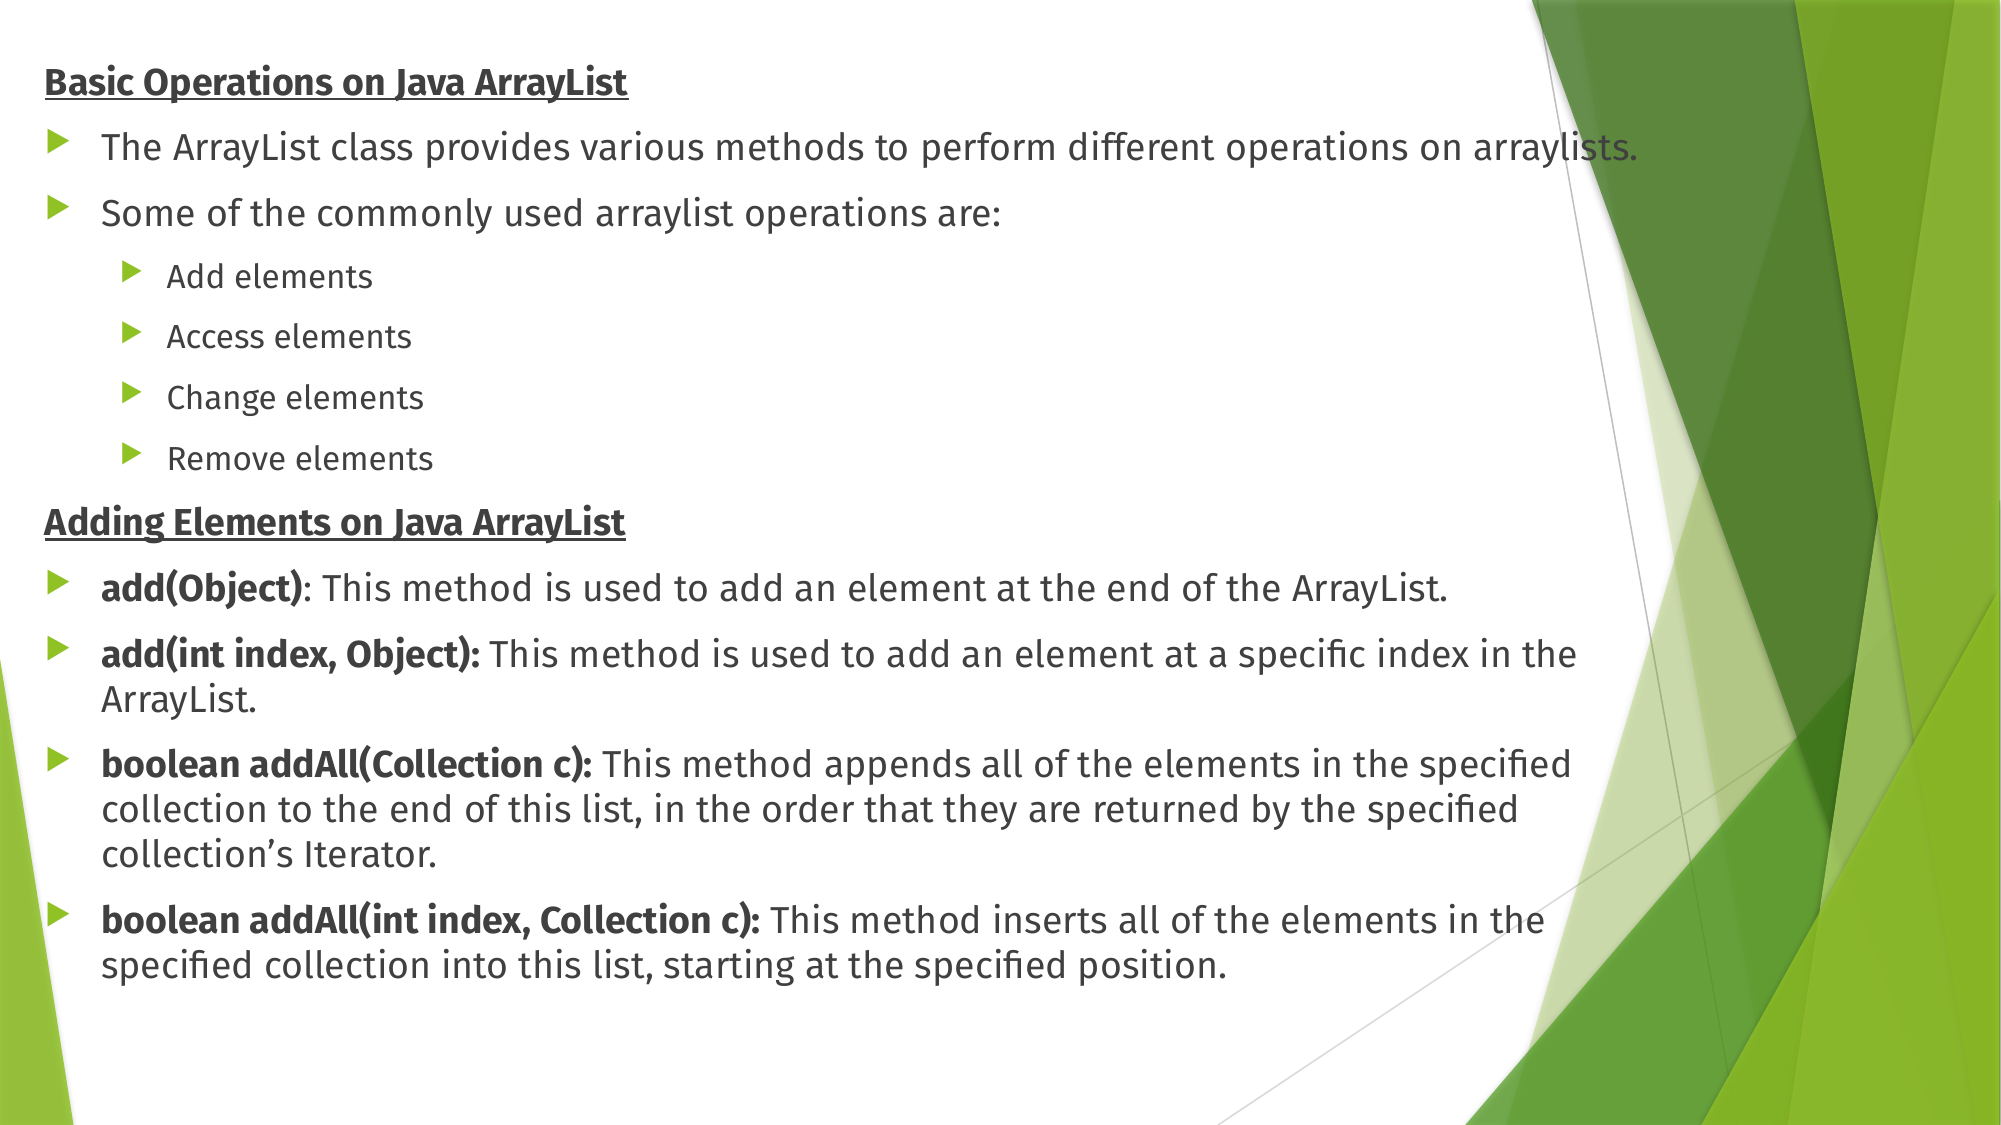

Basic Operations on Java ArrayList
The ArrayList class provides various methods to perform different operations on arraylists.
Some of the commonly used arraylist operations are:
Add elements
Access elements
Change elements
Remove elements
Adding Elements on Java ArrayList
add(Object): This method is used to add an element at the end of the ArrayList.
add(int index, Object): This method is used to add an element at a specific index in the ArrayList.
boolean addAll(Collection c): This method appends all of the elements in the specified collection to the end of this list, in the order that they are returned by the specified collection’s Iterator.
boolean addAll(int index, Collection c): This method inserts all of the elements in the specified collection into this list, starting at the specified position.